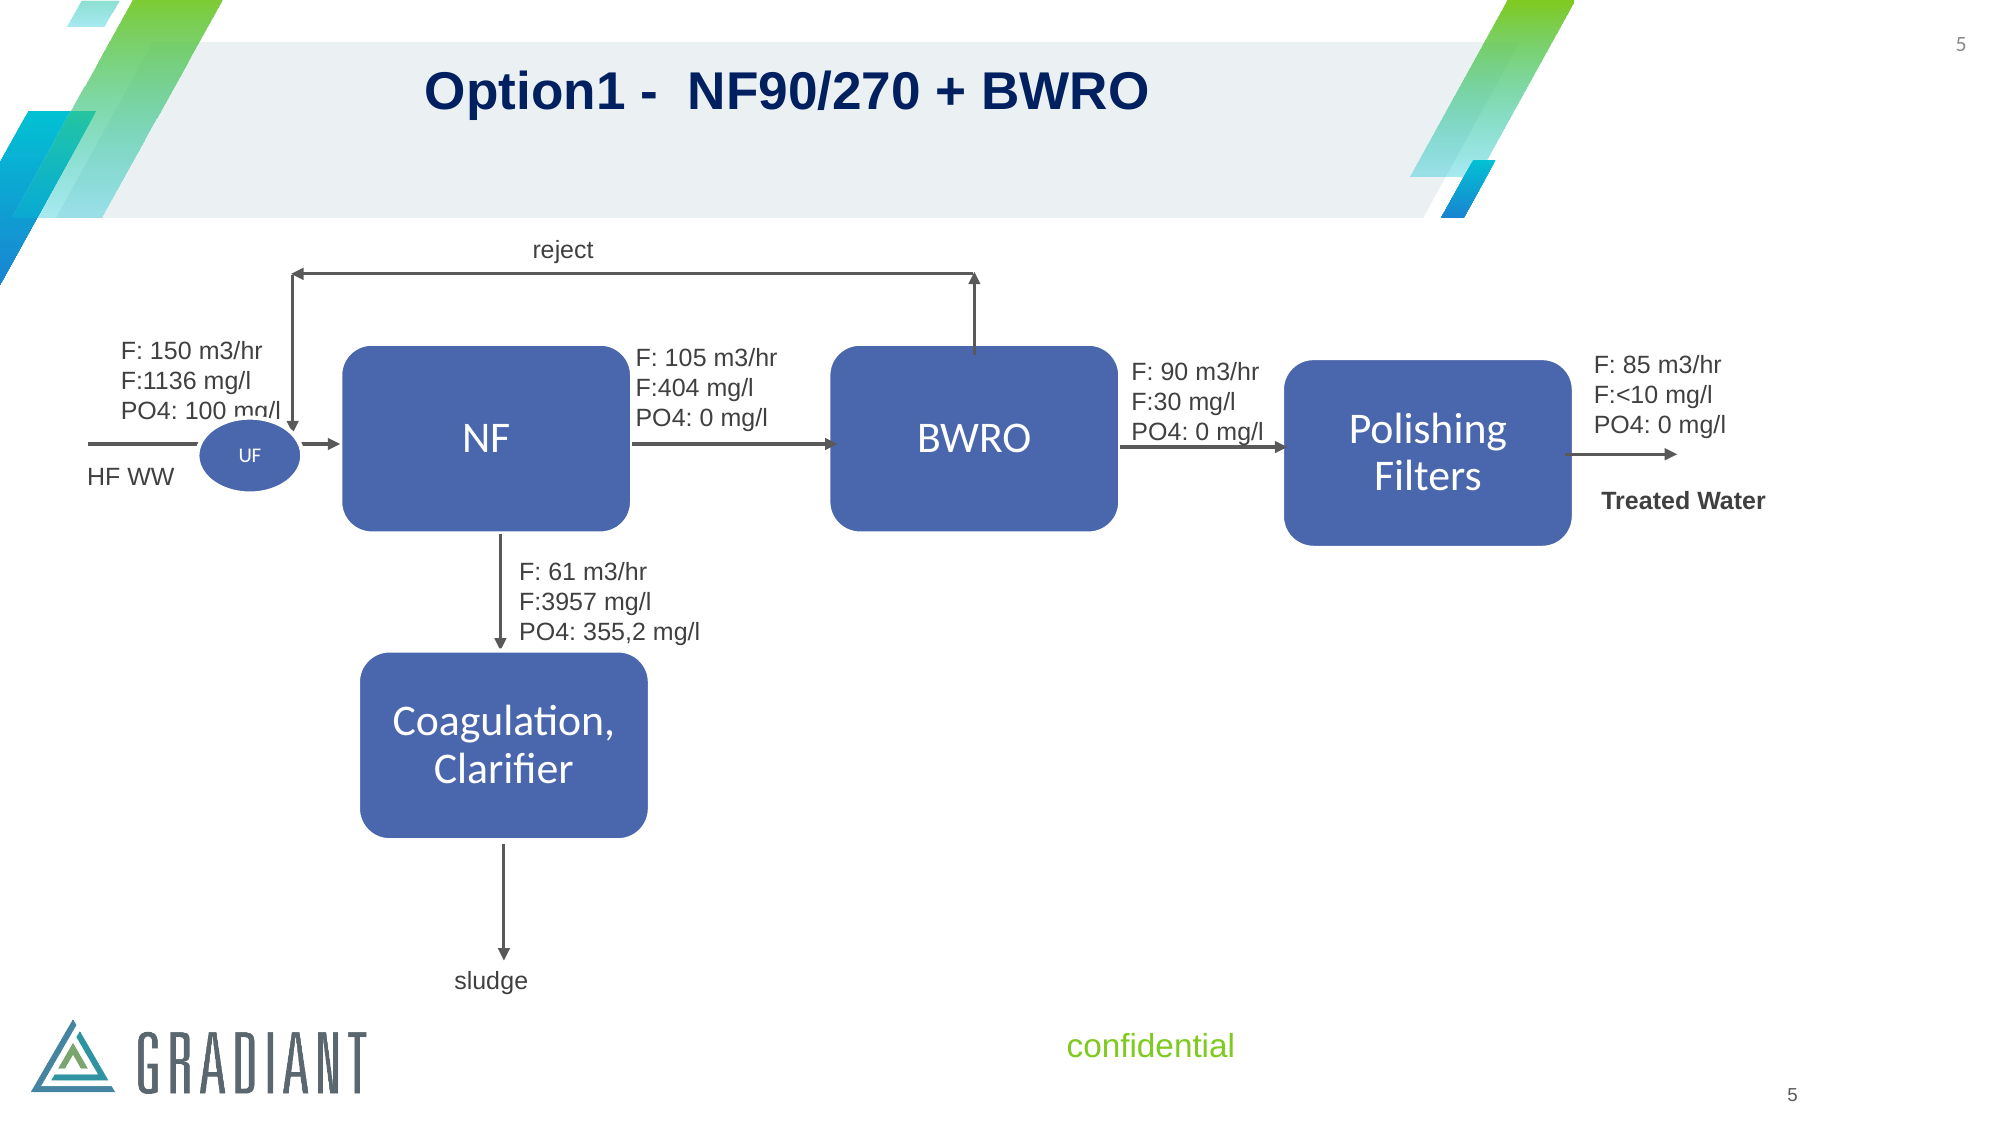

5
Option1 -  NF90/270 + BWRO

reject
F: 150 m3/hr
F:1136 mg/l
PO4: 100 mg/l
F: 105 m3/hr
F:404 mg/l
PO4: 0 mg/l
F: 85 m3/hr
F:<10 mg/l
PO4: 0 mg/l
NF
BWRO
F: 90 m3/hr
F:30 mg/l
PO4: 0 mg/l
Polishing Filters
UF
HF WW
Treated Water
F: 61 m3/hr
F:3957 mg/l
PO4: 355,2 mg/l
Coagulation, Clarifier
sludge

5